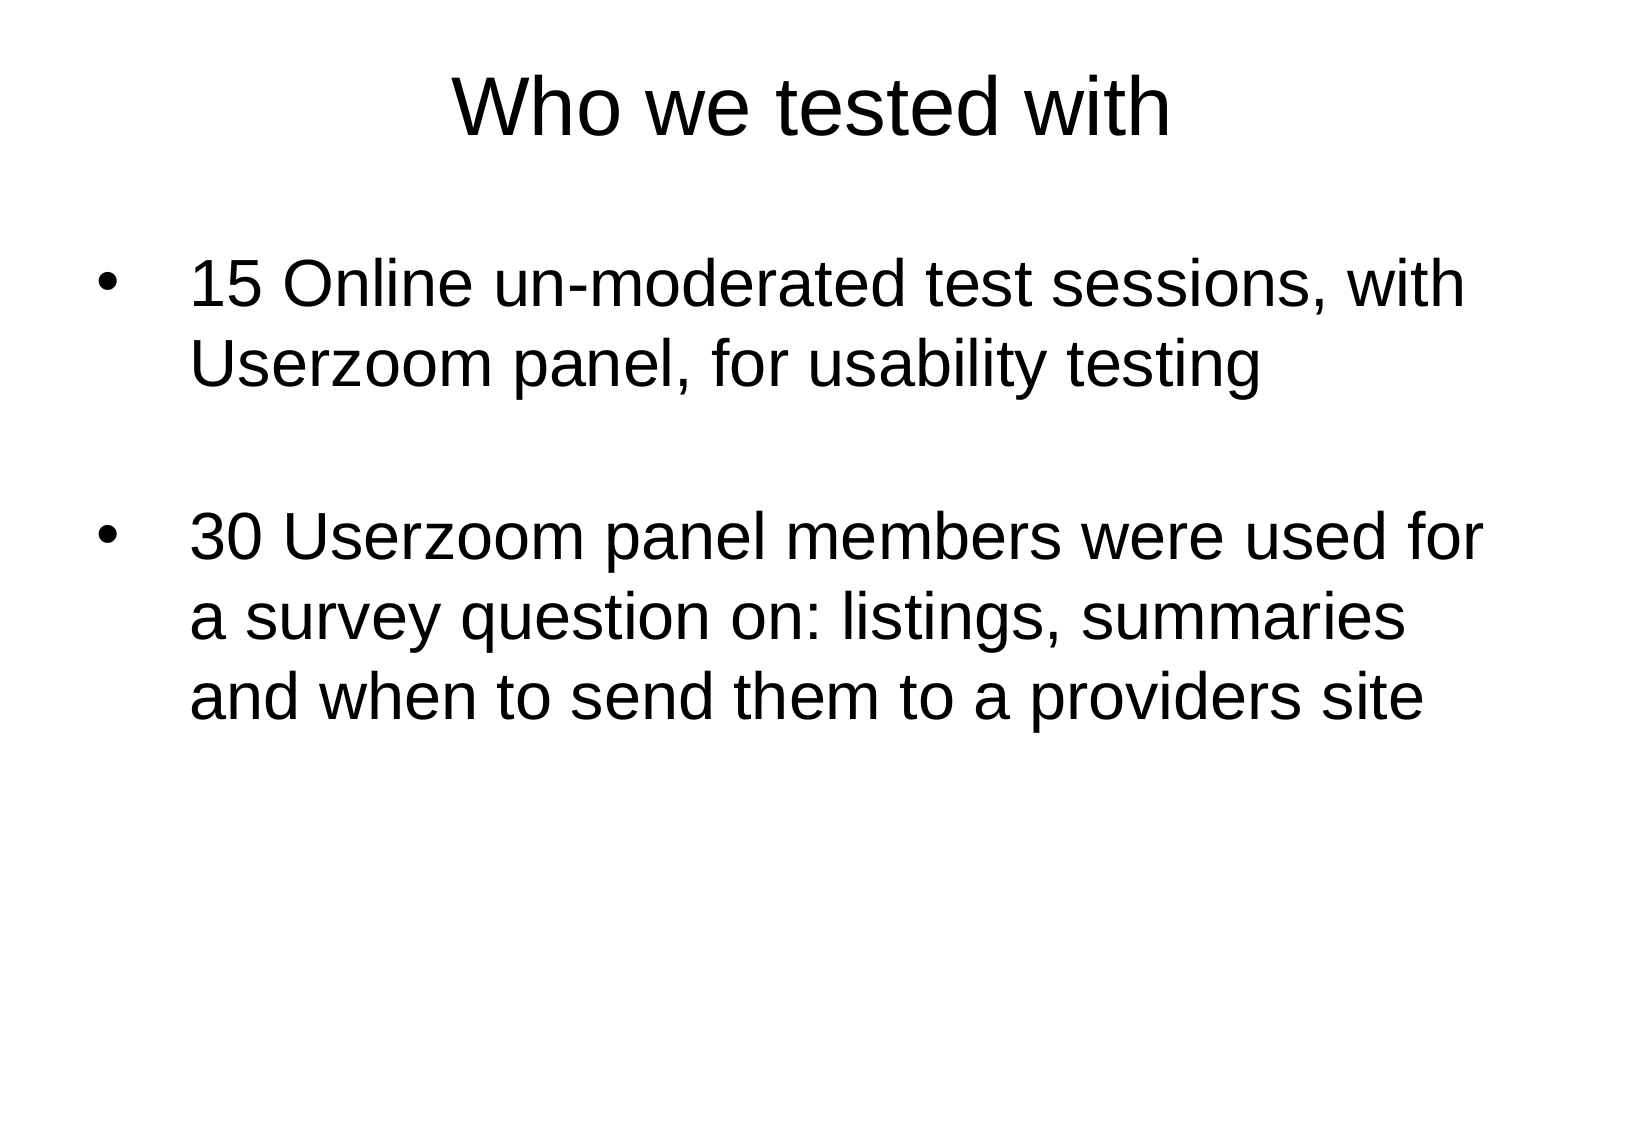

# Who we tested with
15 Online un-moderated test sessions, with Userzoom panel, for usability testing
30 Userzoom panel members were used for a survey question on: listings, summaries and when to send them to a providers site